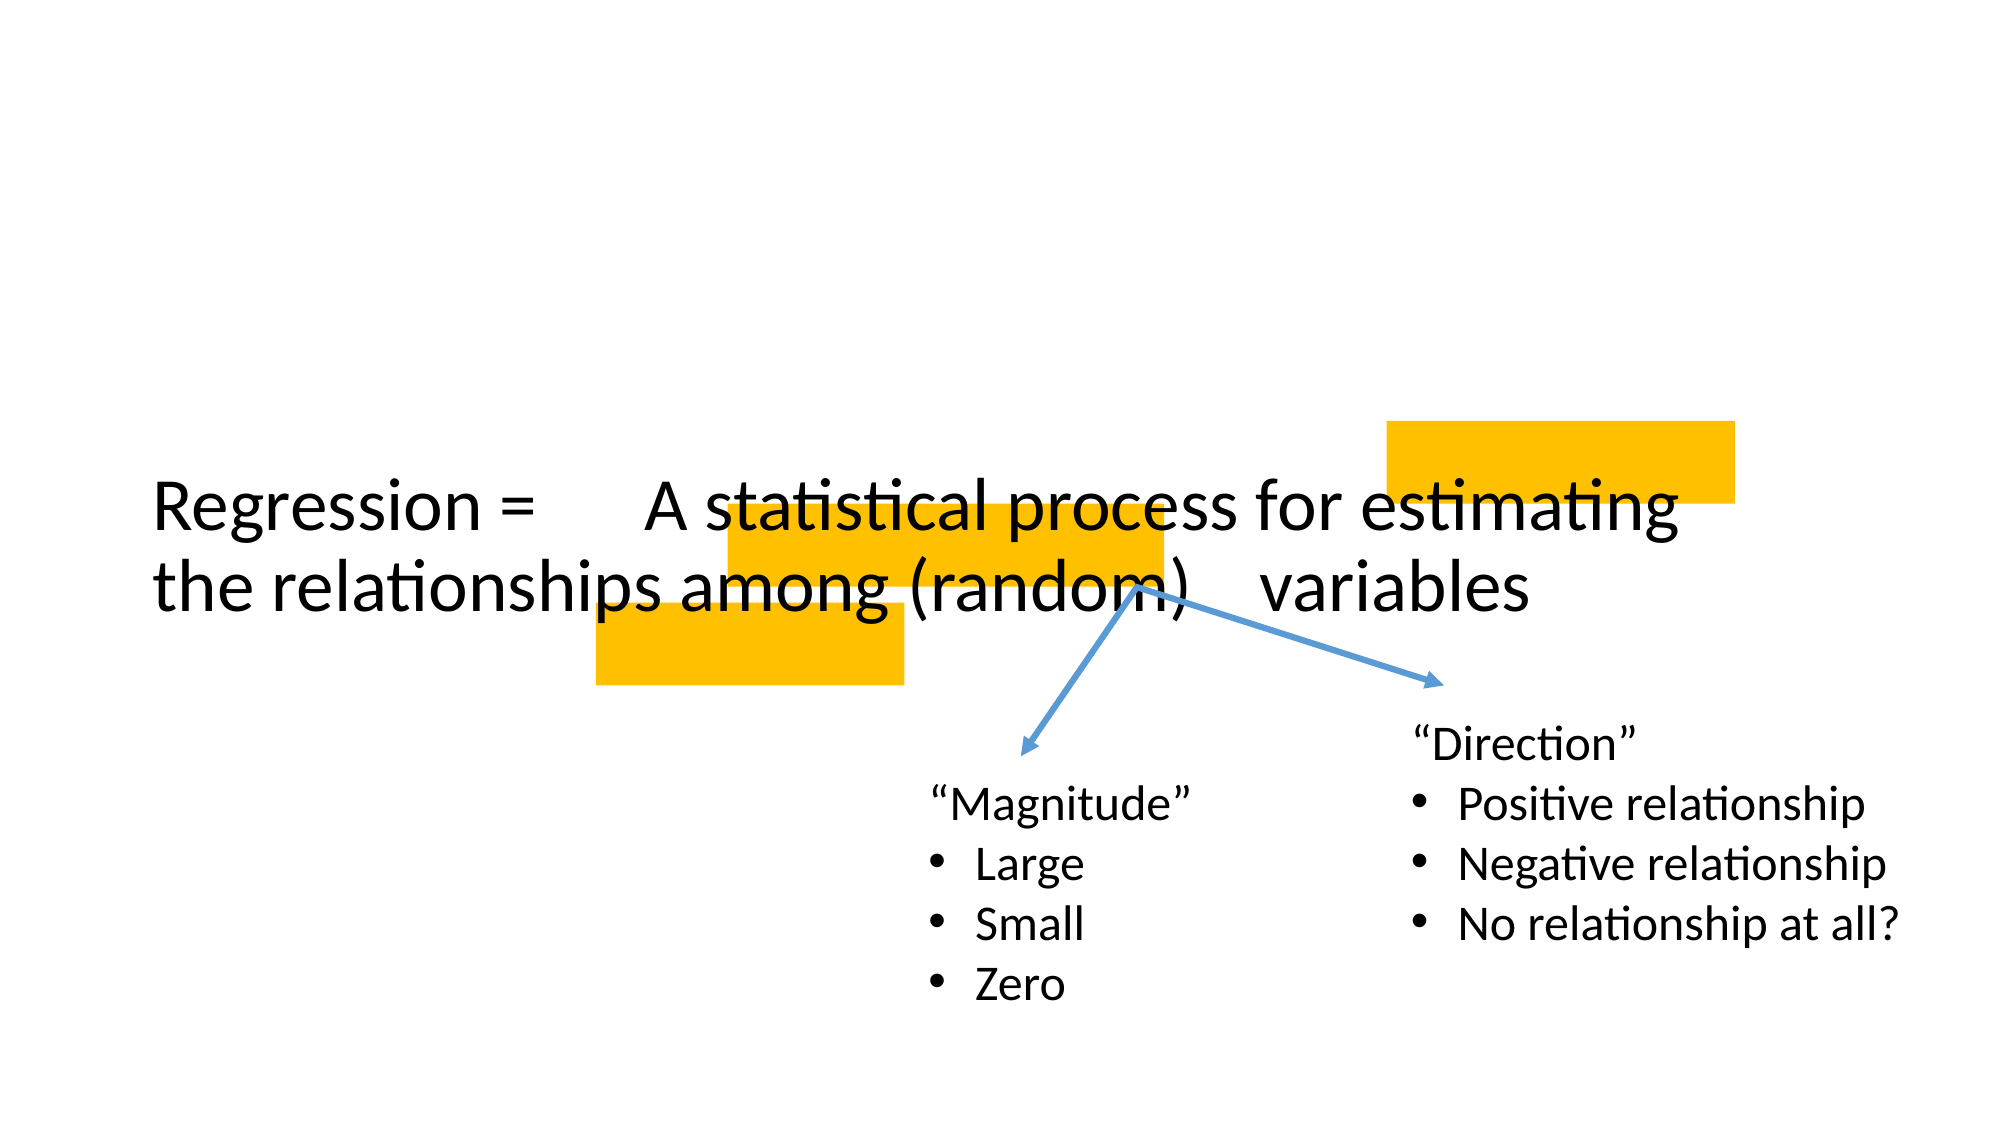

# Regression = 	A statistical process for estimating 				the relationships among (random) 				variables

“Direction”
Positive relationship
Negative relationship
No relationship at all?
“Magnitude”
Large
Small
Zero